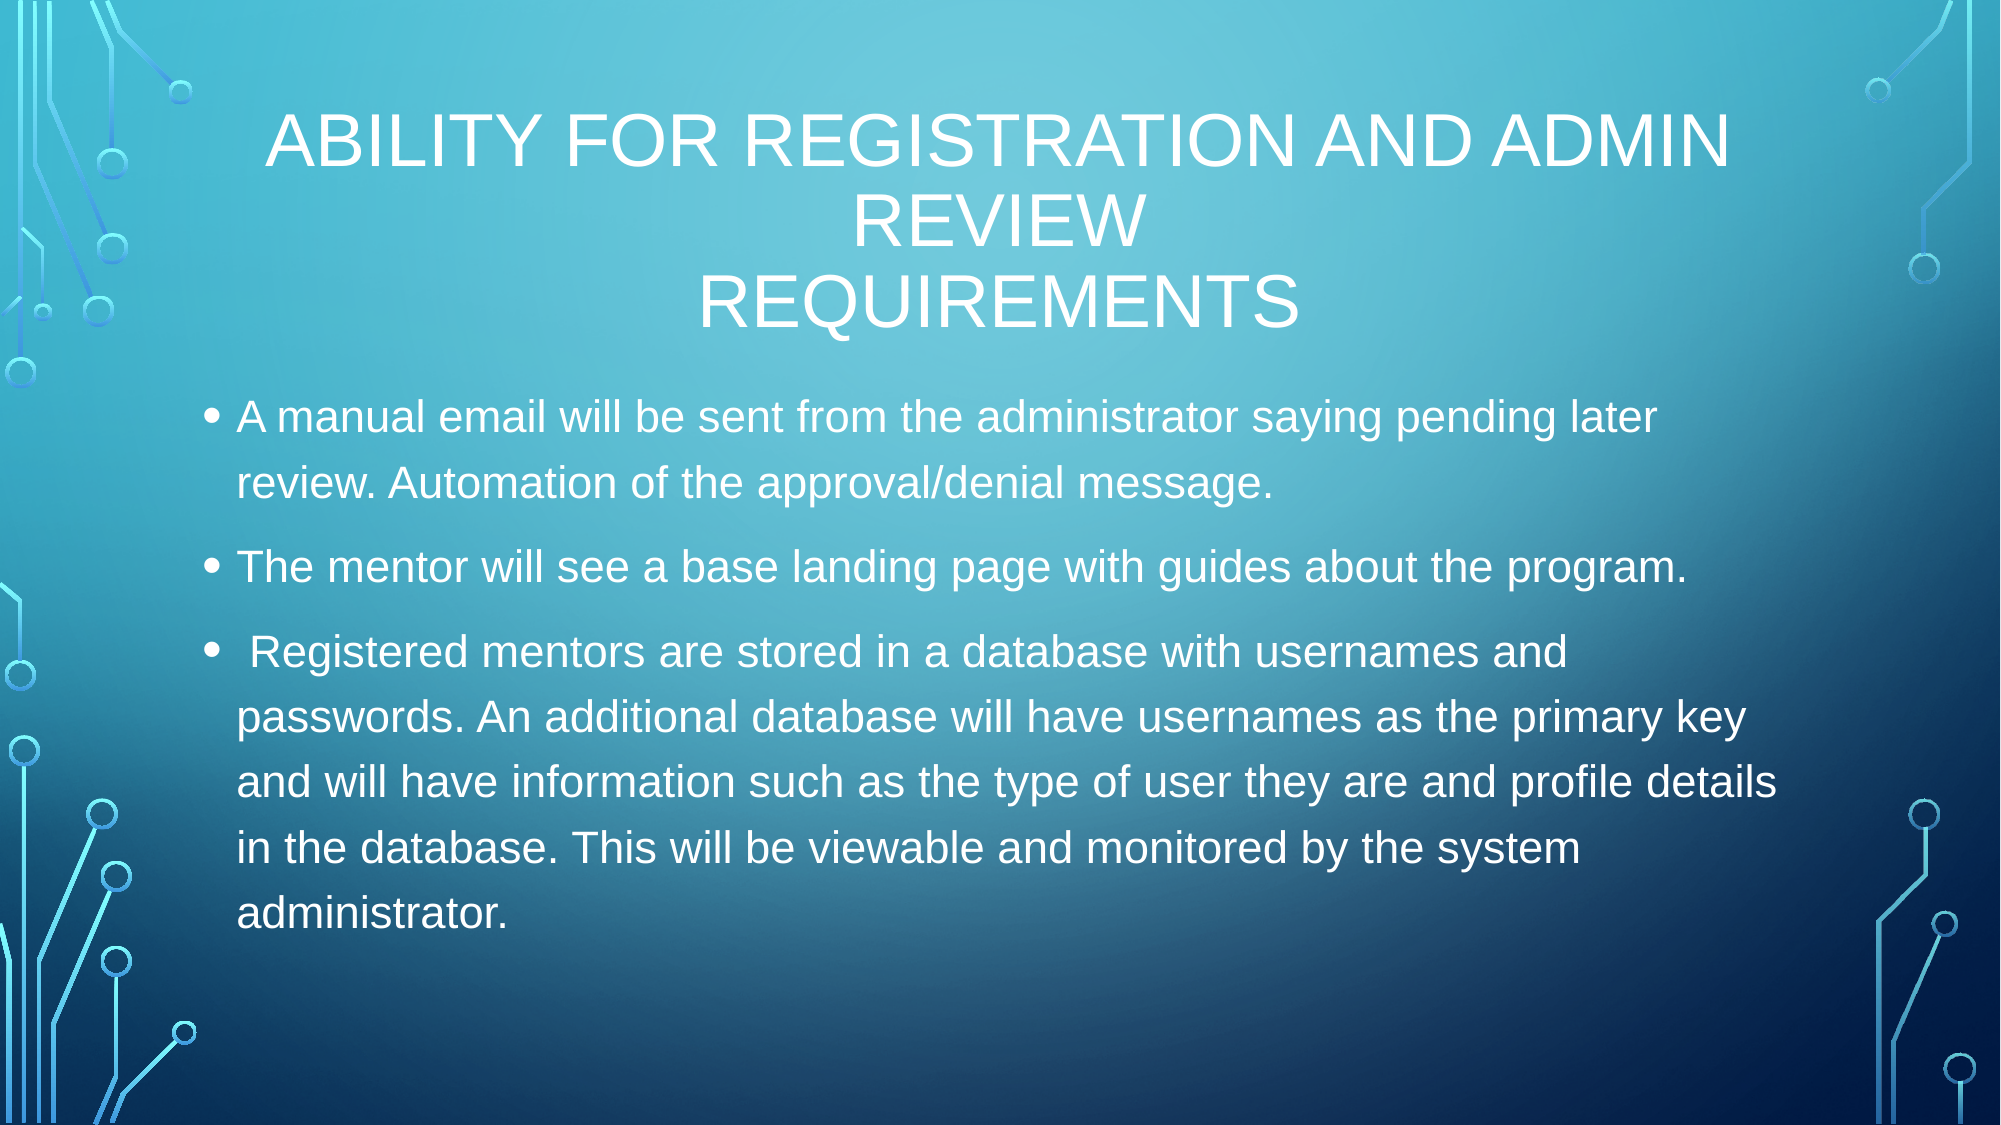

# Ability for registration and admin review Requirements
A manual email will be sent from the administrator saying pending later review. Automation of the approval/denial message.
The mentor will see a base landing page with guides about the program.
 Registered mentors are stored in a database with usernames and passwords. An additional database will have usernames as the primary key and will have information such as the type of user they are and profile details in the database. This will be viewable and monitored by the system administrator.